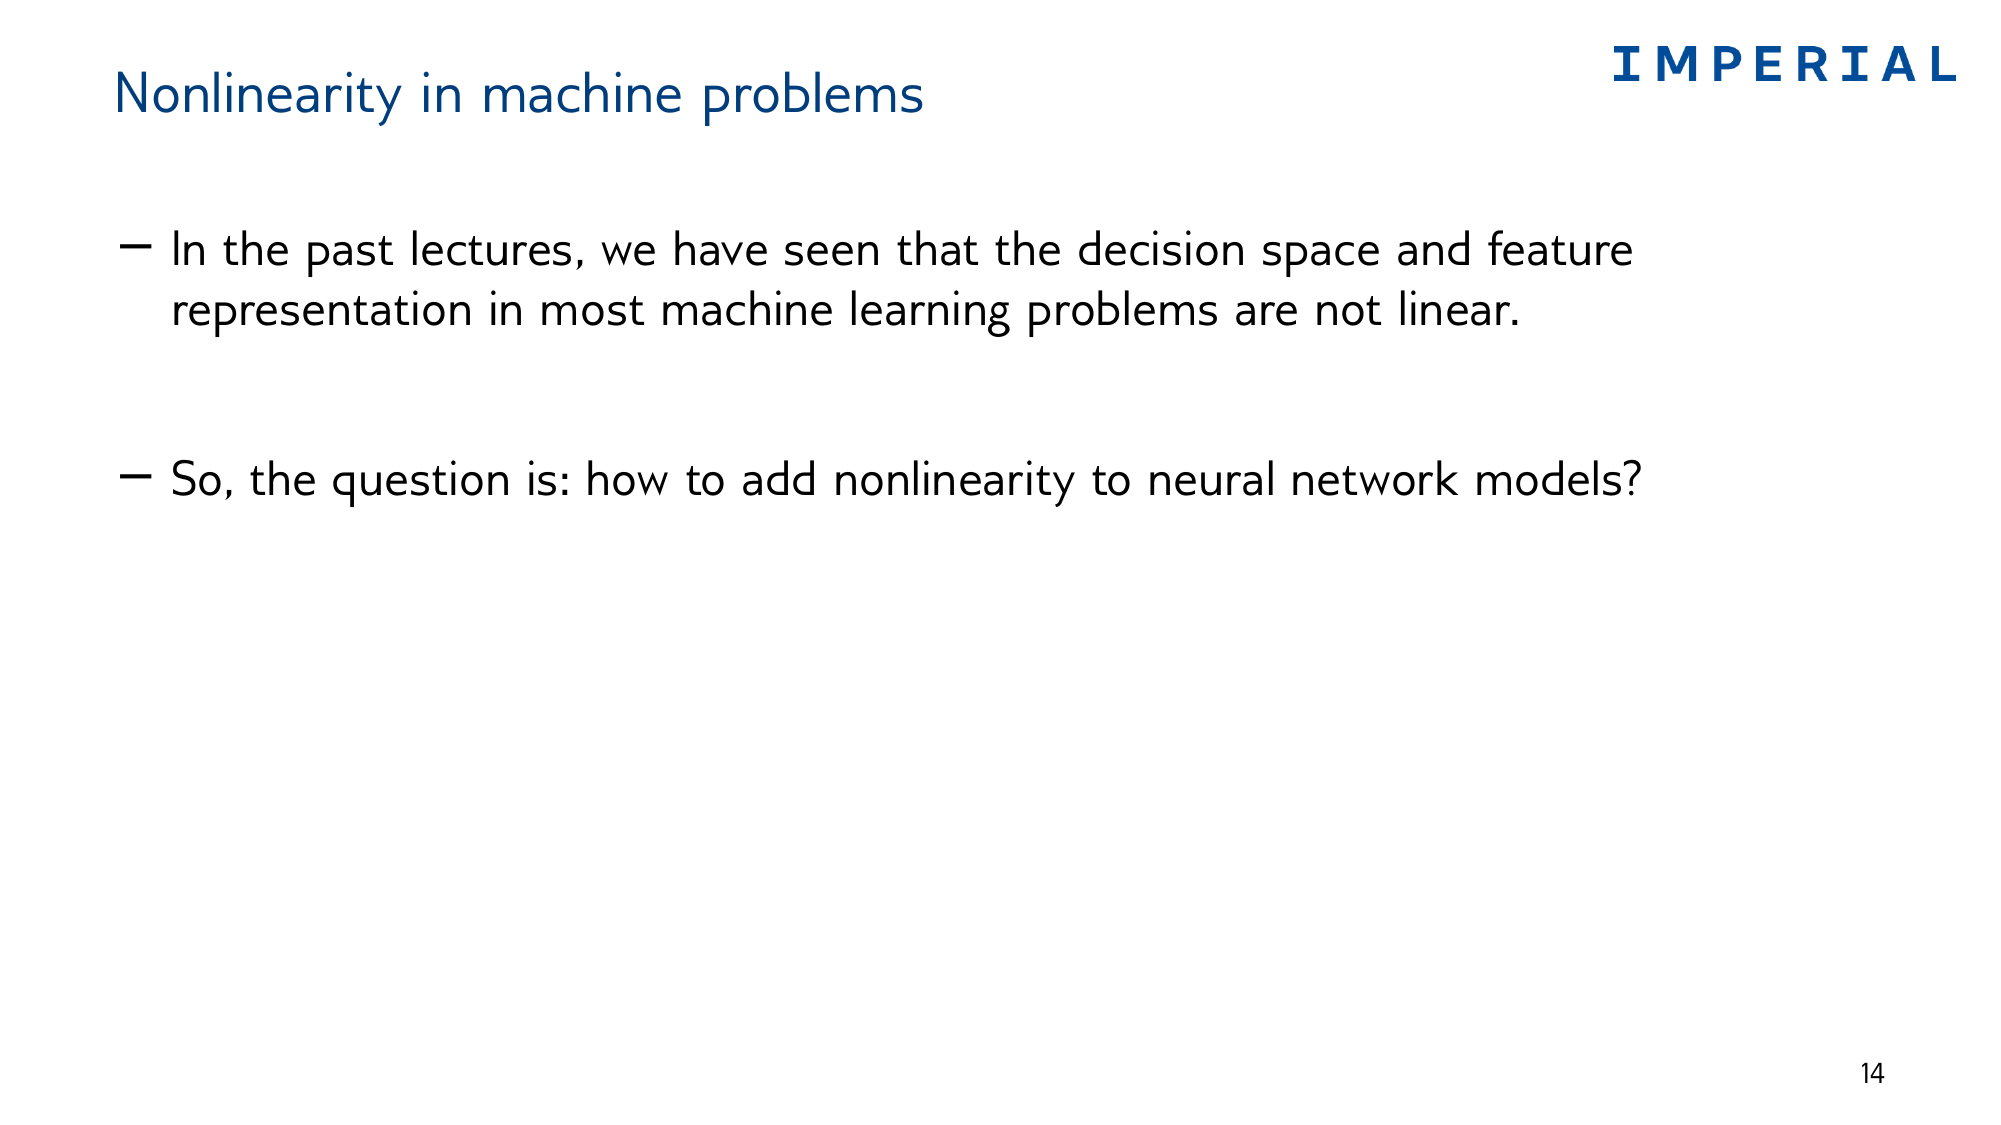

# Nonlinearity in machine problems
In the past lectures, we have seen that the decision space and feature representation in most machine learning problems are not linear.

So, the question is: how to add nonlinearity to neural network models?
14